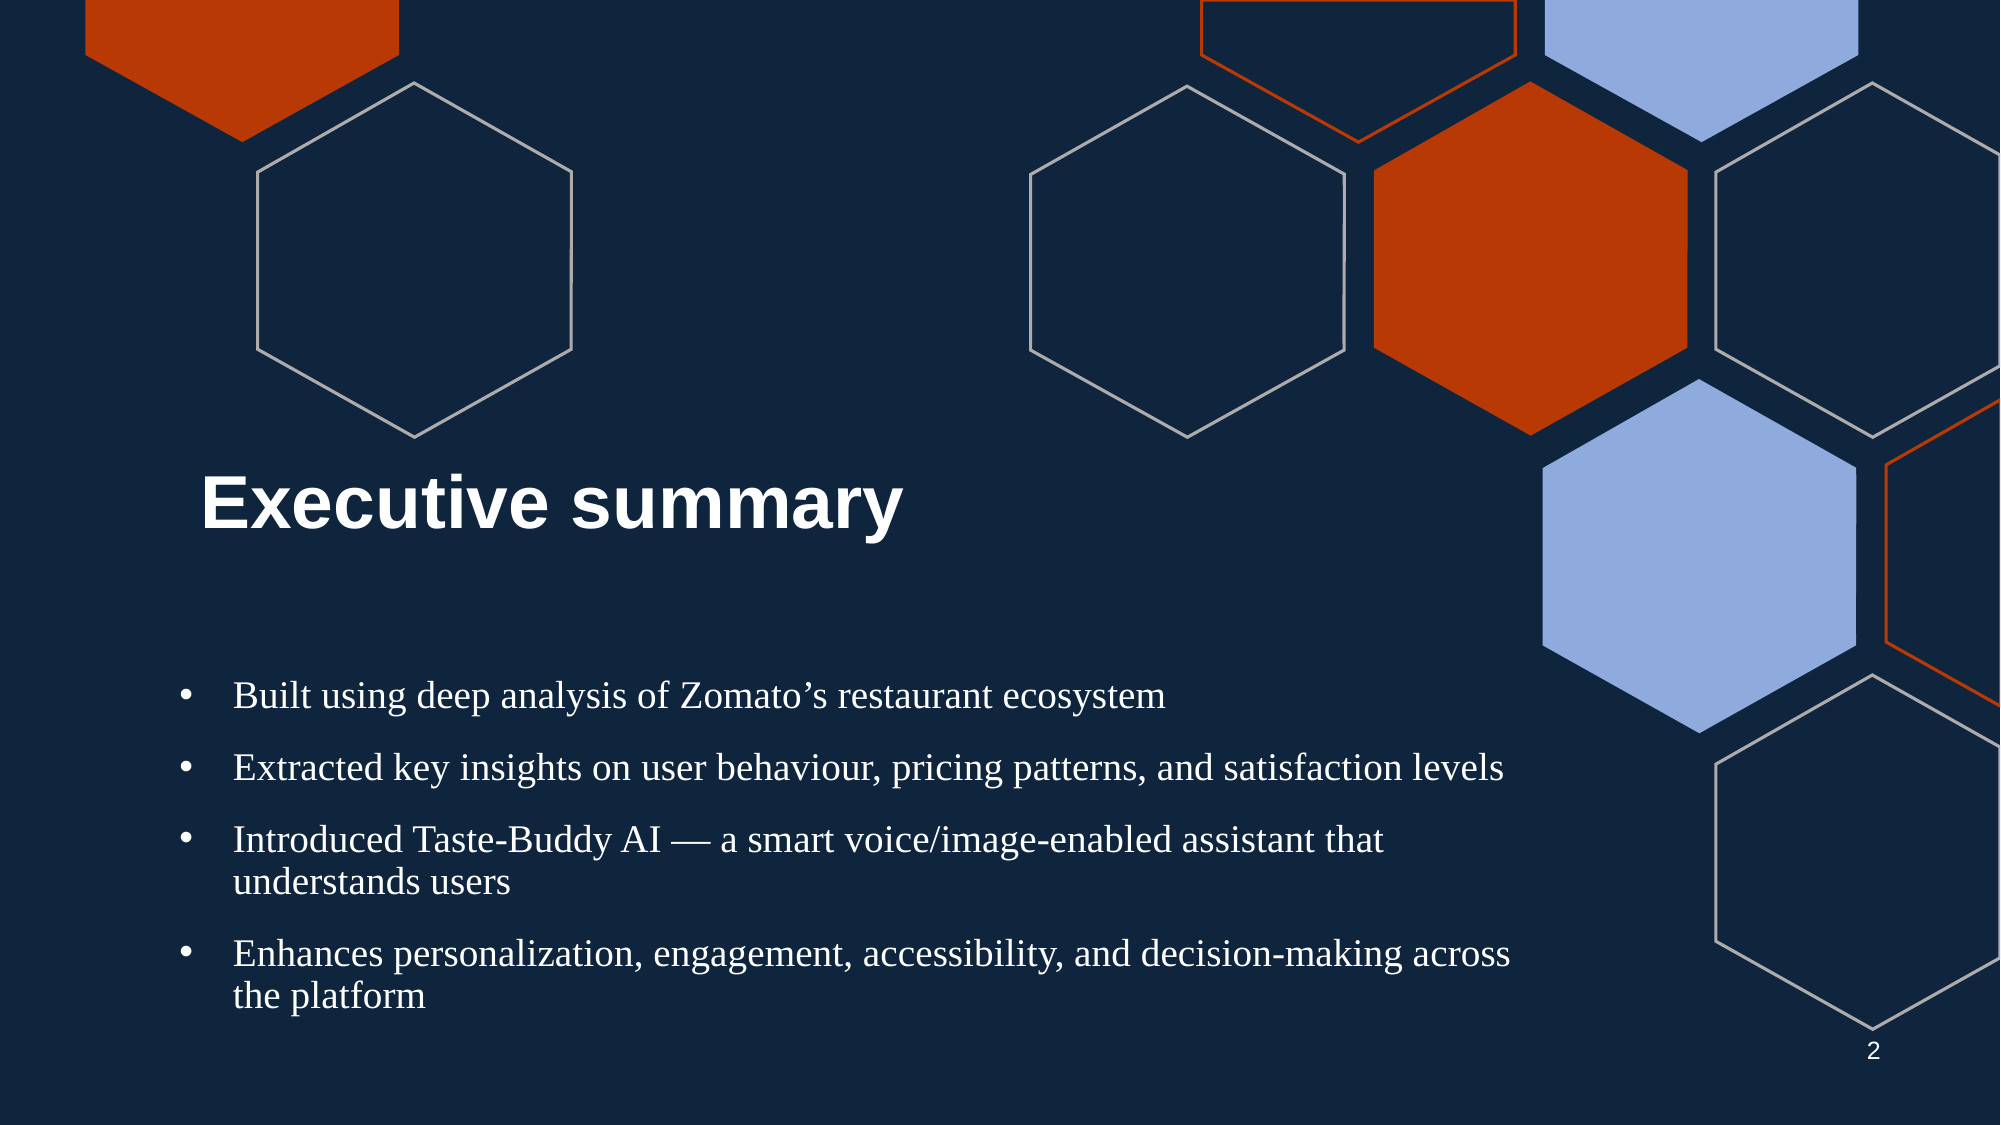

# Executive summary
Built using deep analysis of Zomato’s restaurant ecosystem
Extracted key insights on user behaviour, pricing patterns, and satisfaction levels
Introduced Taste-Buddy AI — a smart voice/image-enabled assistant that understands users
Enhances personalization, engagement, accessibility, and decision-making across the platform
2